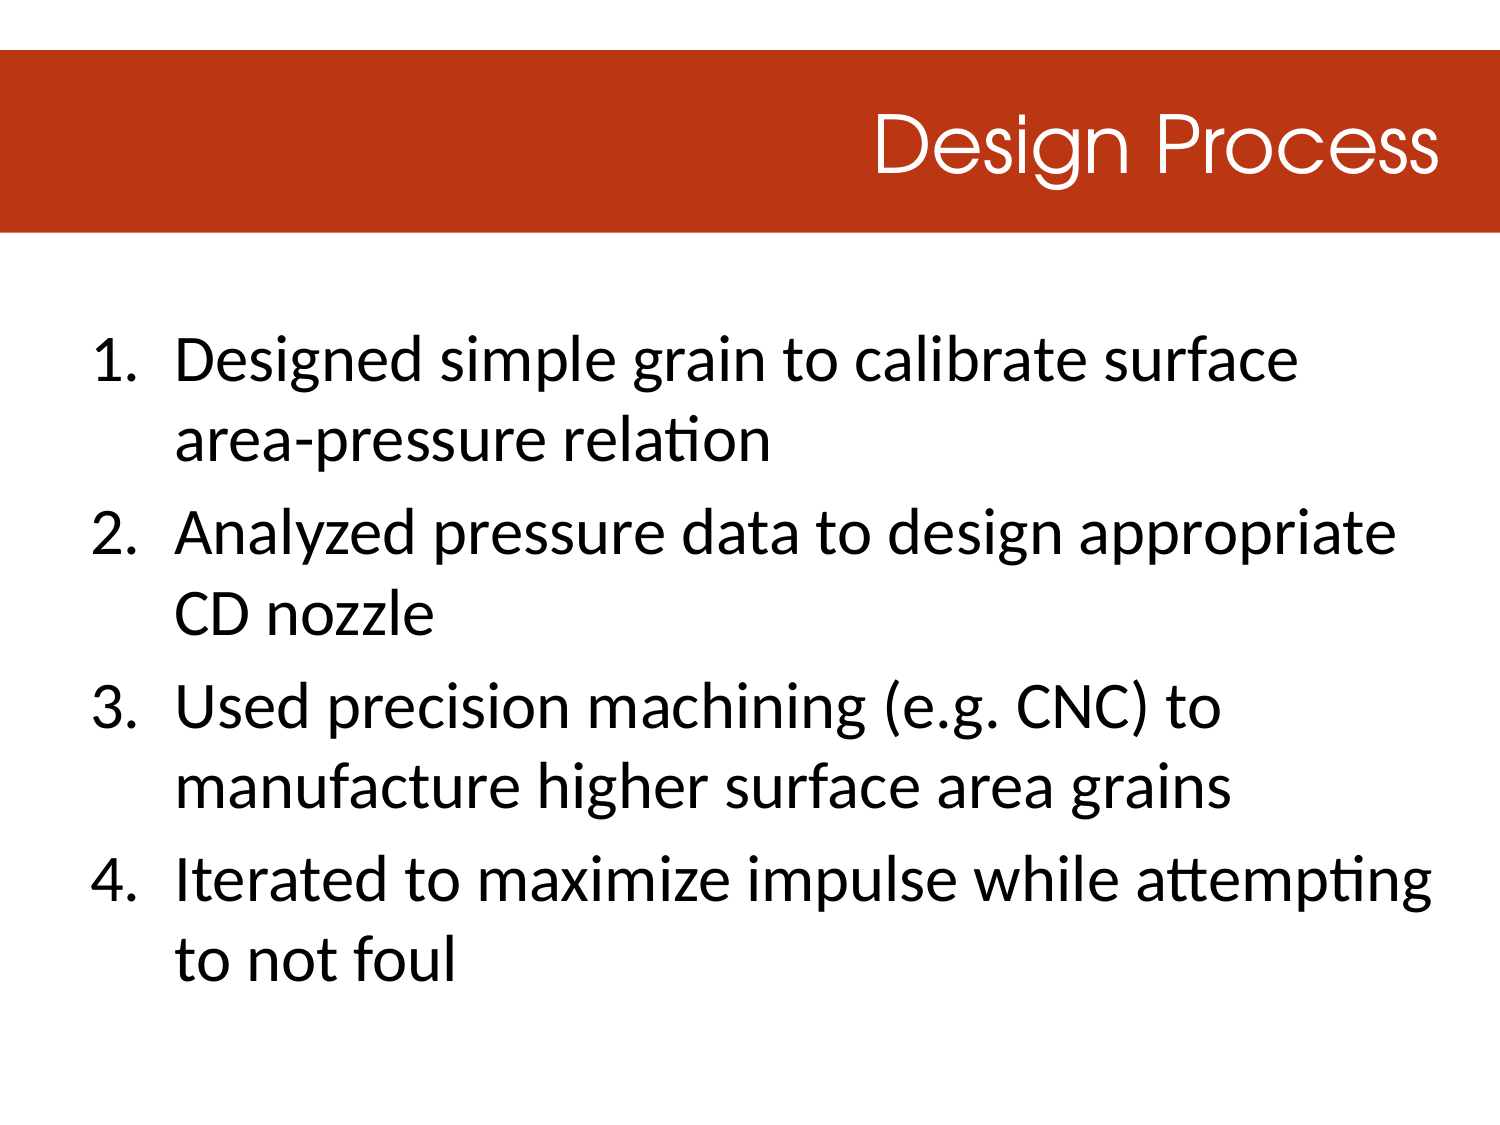

# Design Process
Designed simple grain to calibrate surface area-pressure relation
Analyzed pressure data to design appropriate CD nozzle
Used precision machining (e.g. CNC) to manufacture higher surface area grains
Iterated to maximize impulse while attempting to not foul